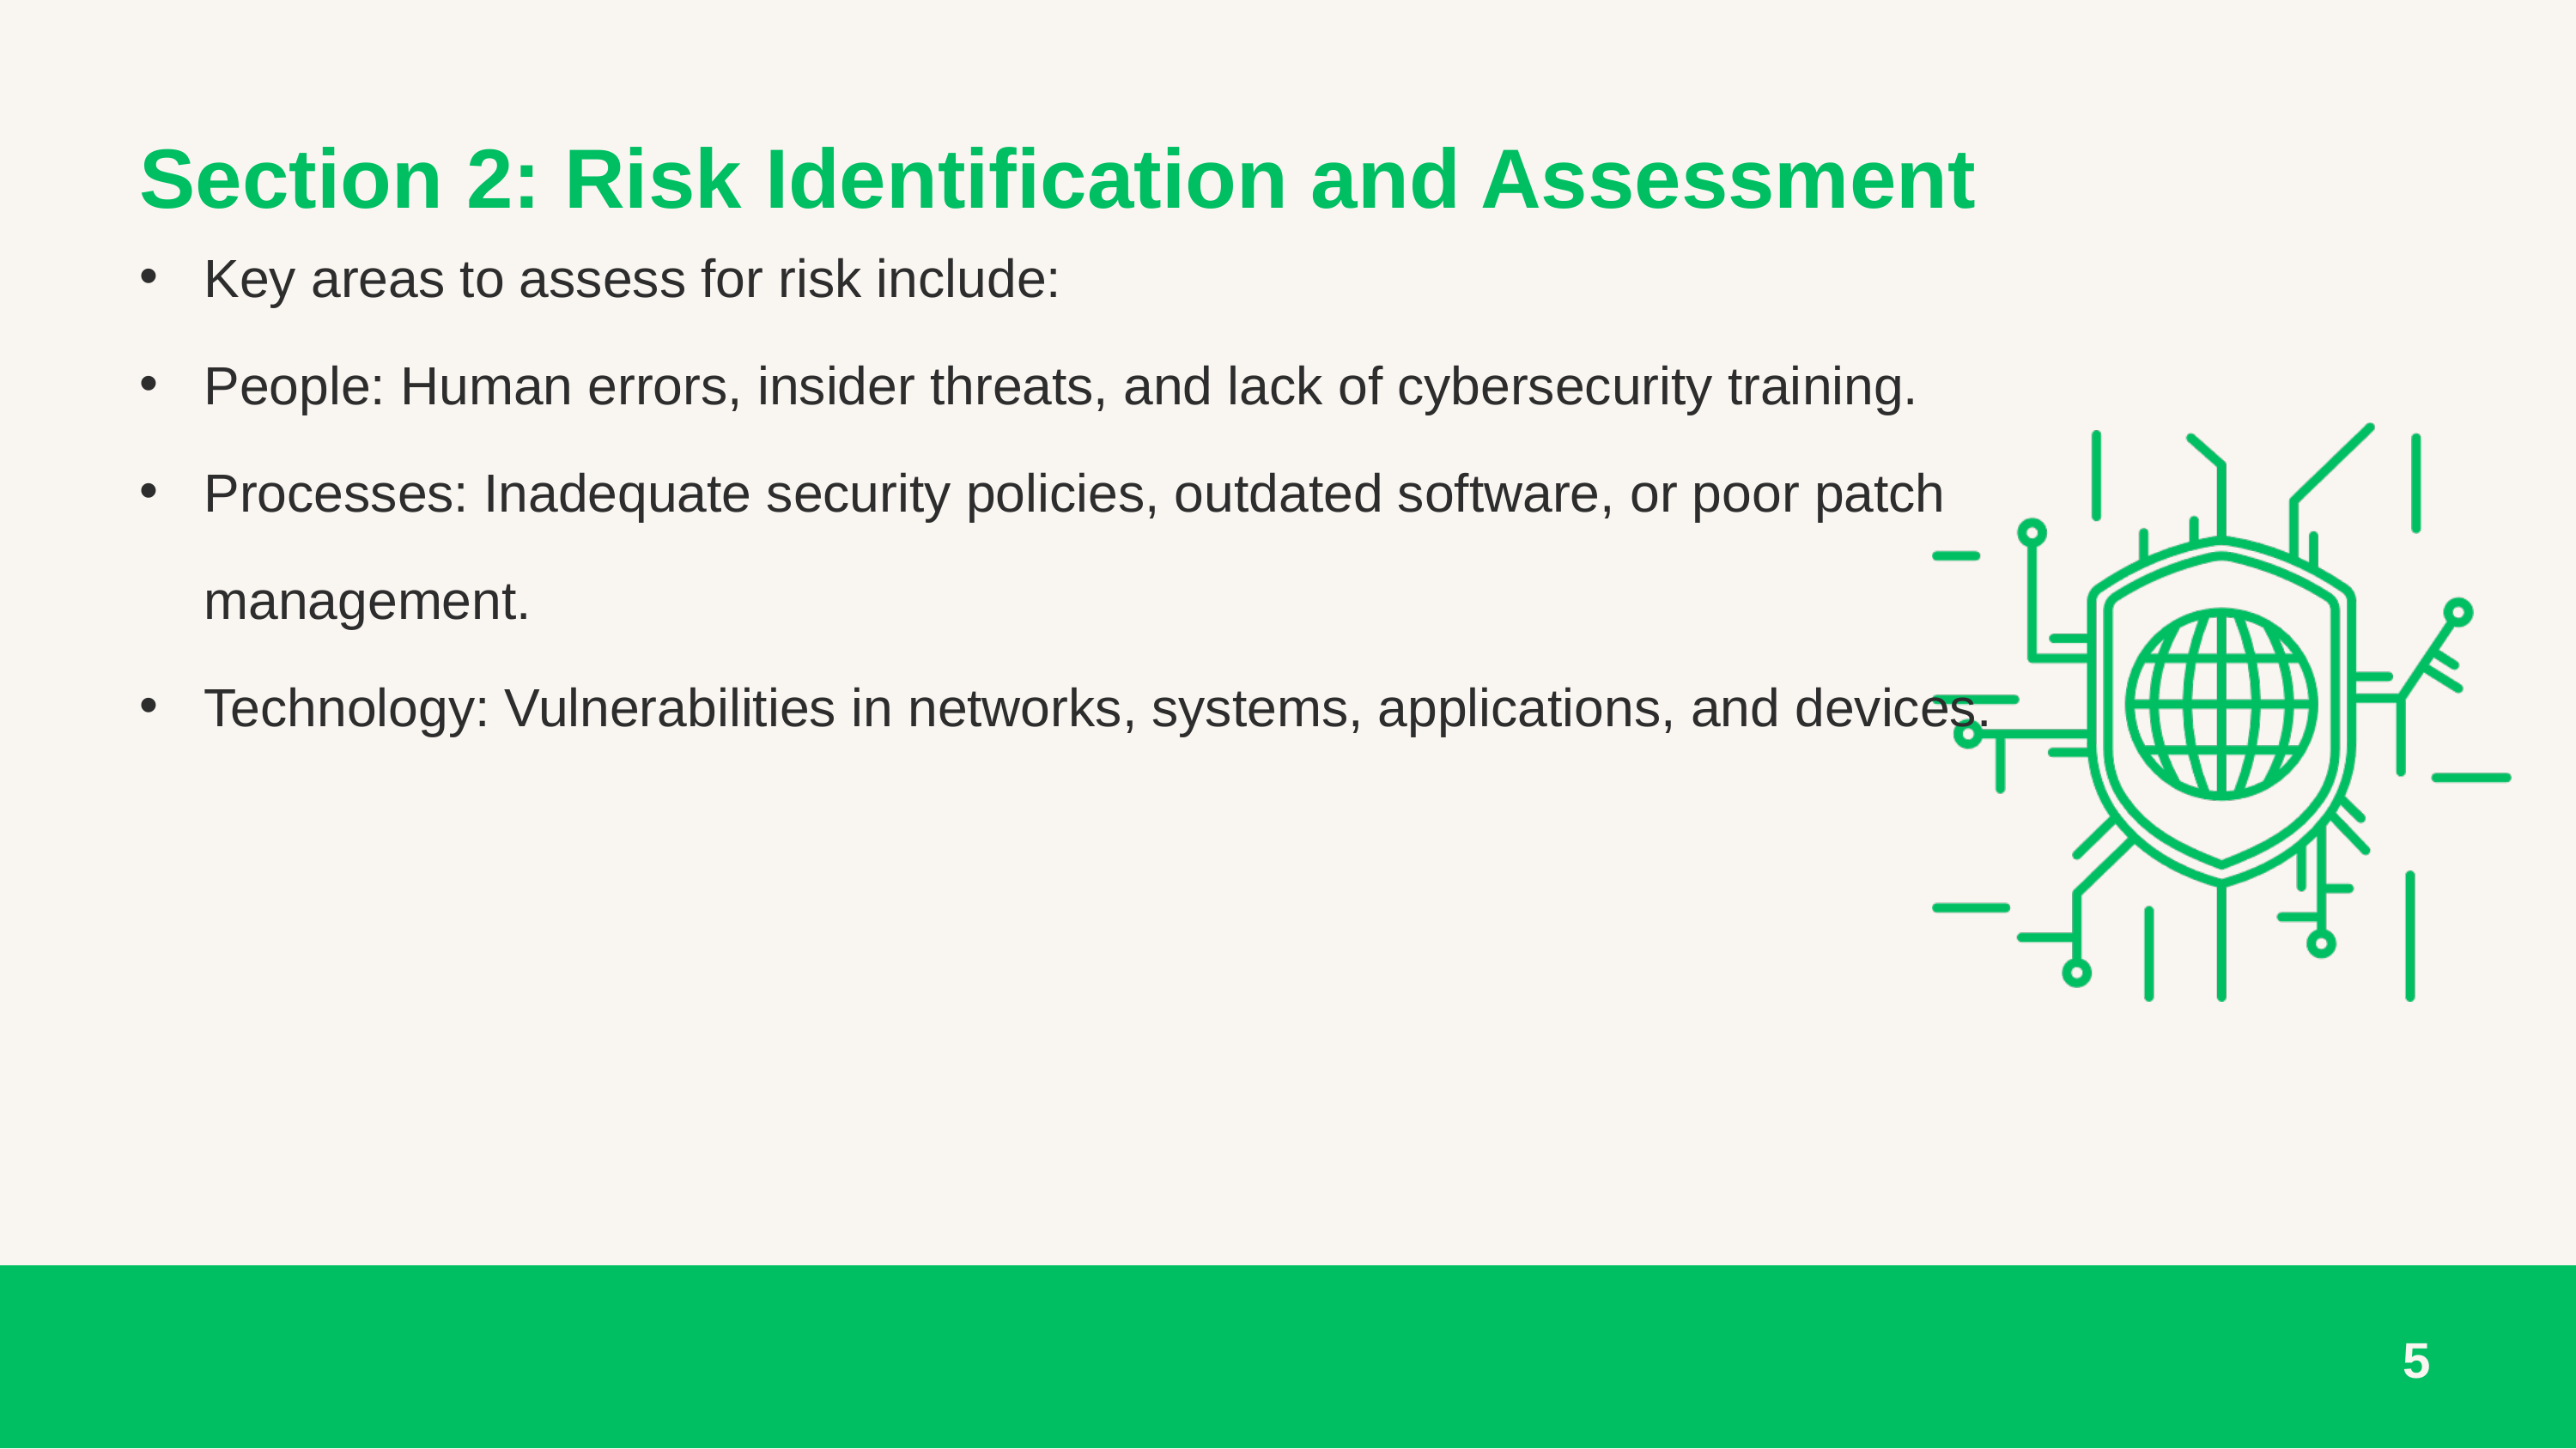

Section 2: Risk Identification and Assessment
Key areas to assess for risk include:
People: Human errors, insider threats, and lack of cybersecurity training.
Processes: Inadequate security policies, outdated software, or poor patch management.
Technology: Vulnerabilities in networks, systems, applications, and devices.

5